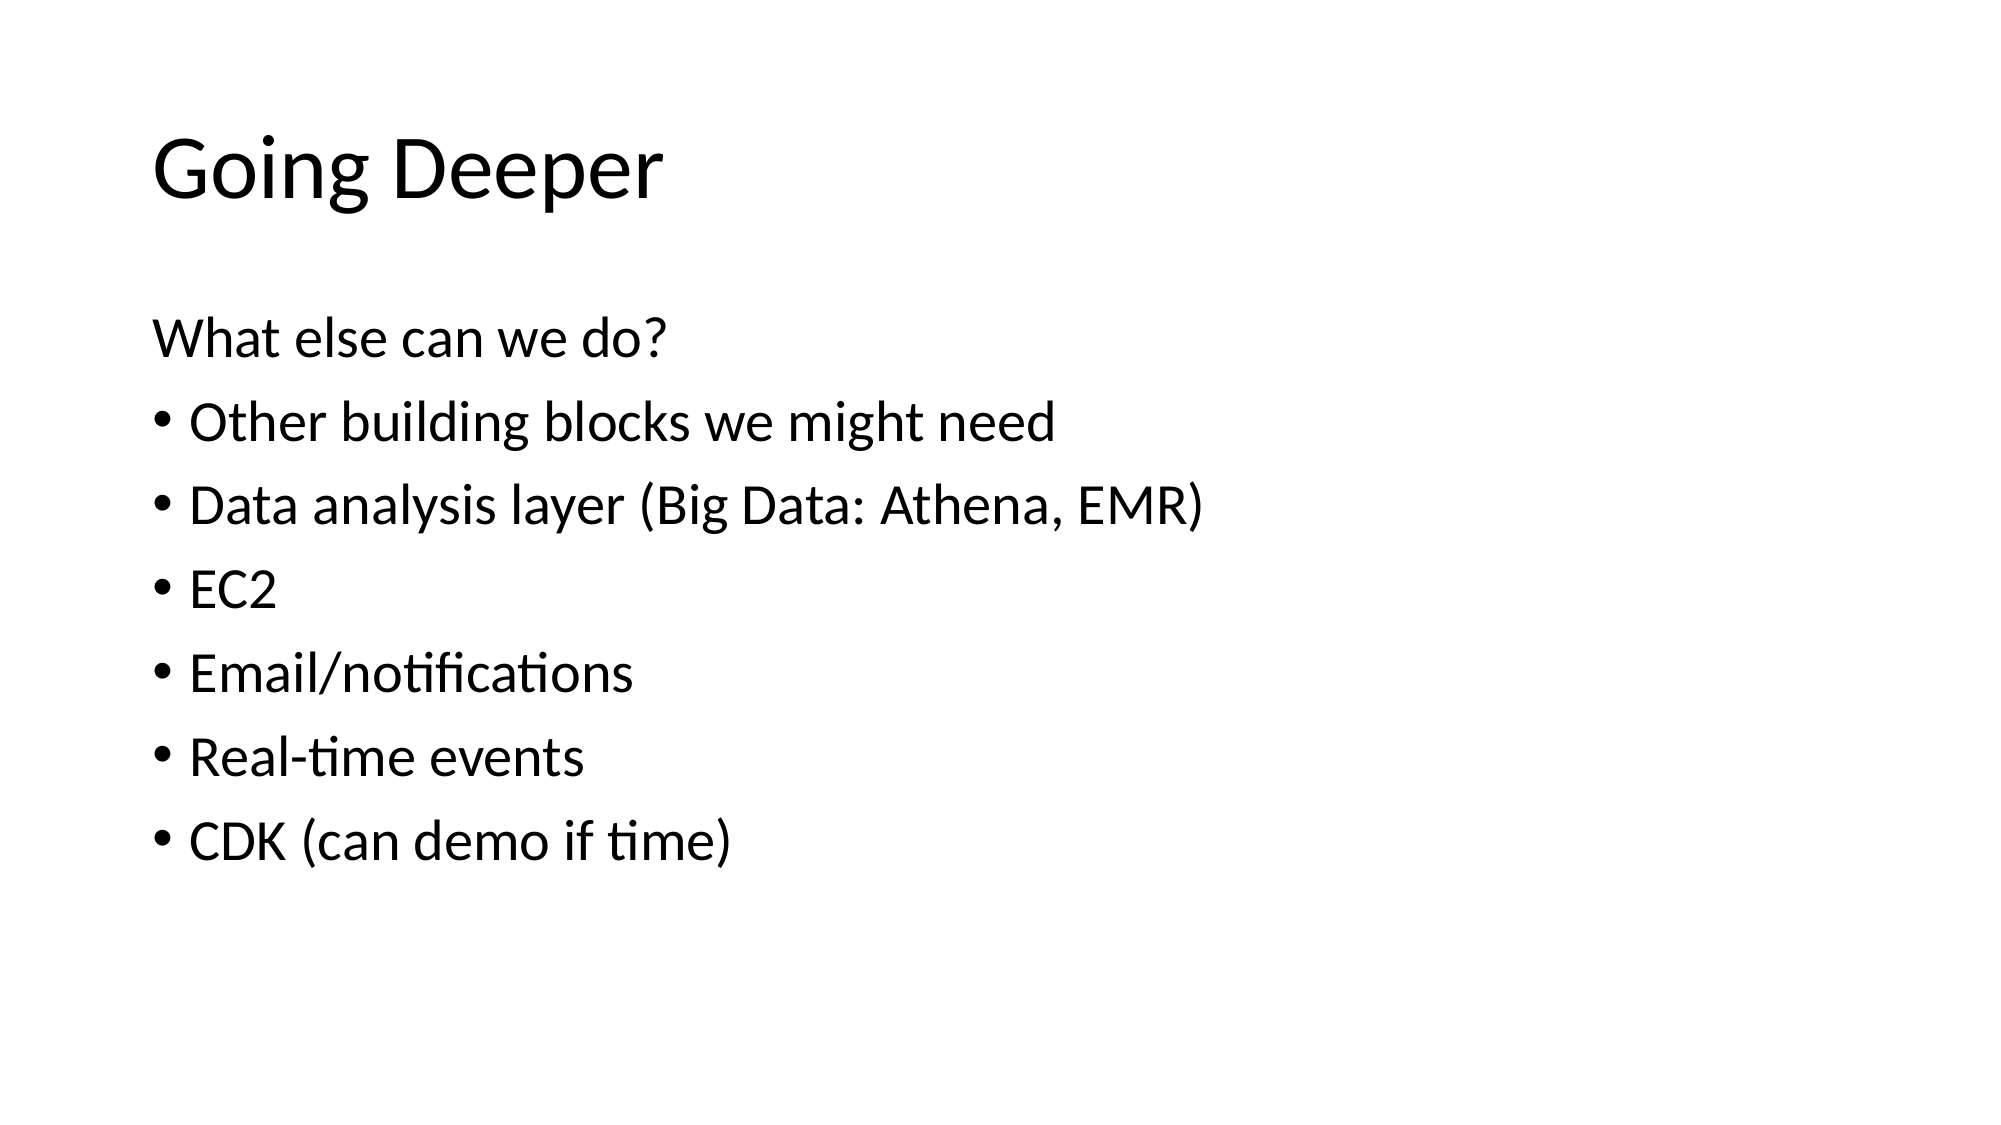

# Going Deeper
What else can we do?
Other building blocks we might need
Data analysis layer (Big Data: Athena, EMR)
EC2
Email/notifications
Real-time events
CDK (can demo if time)